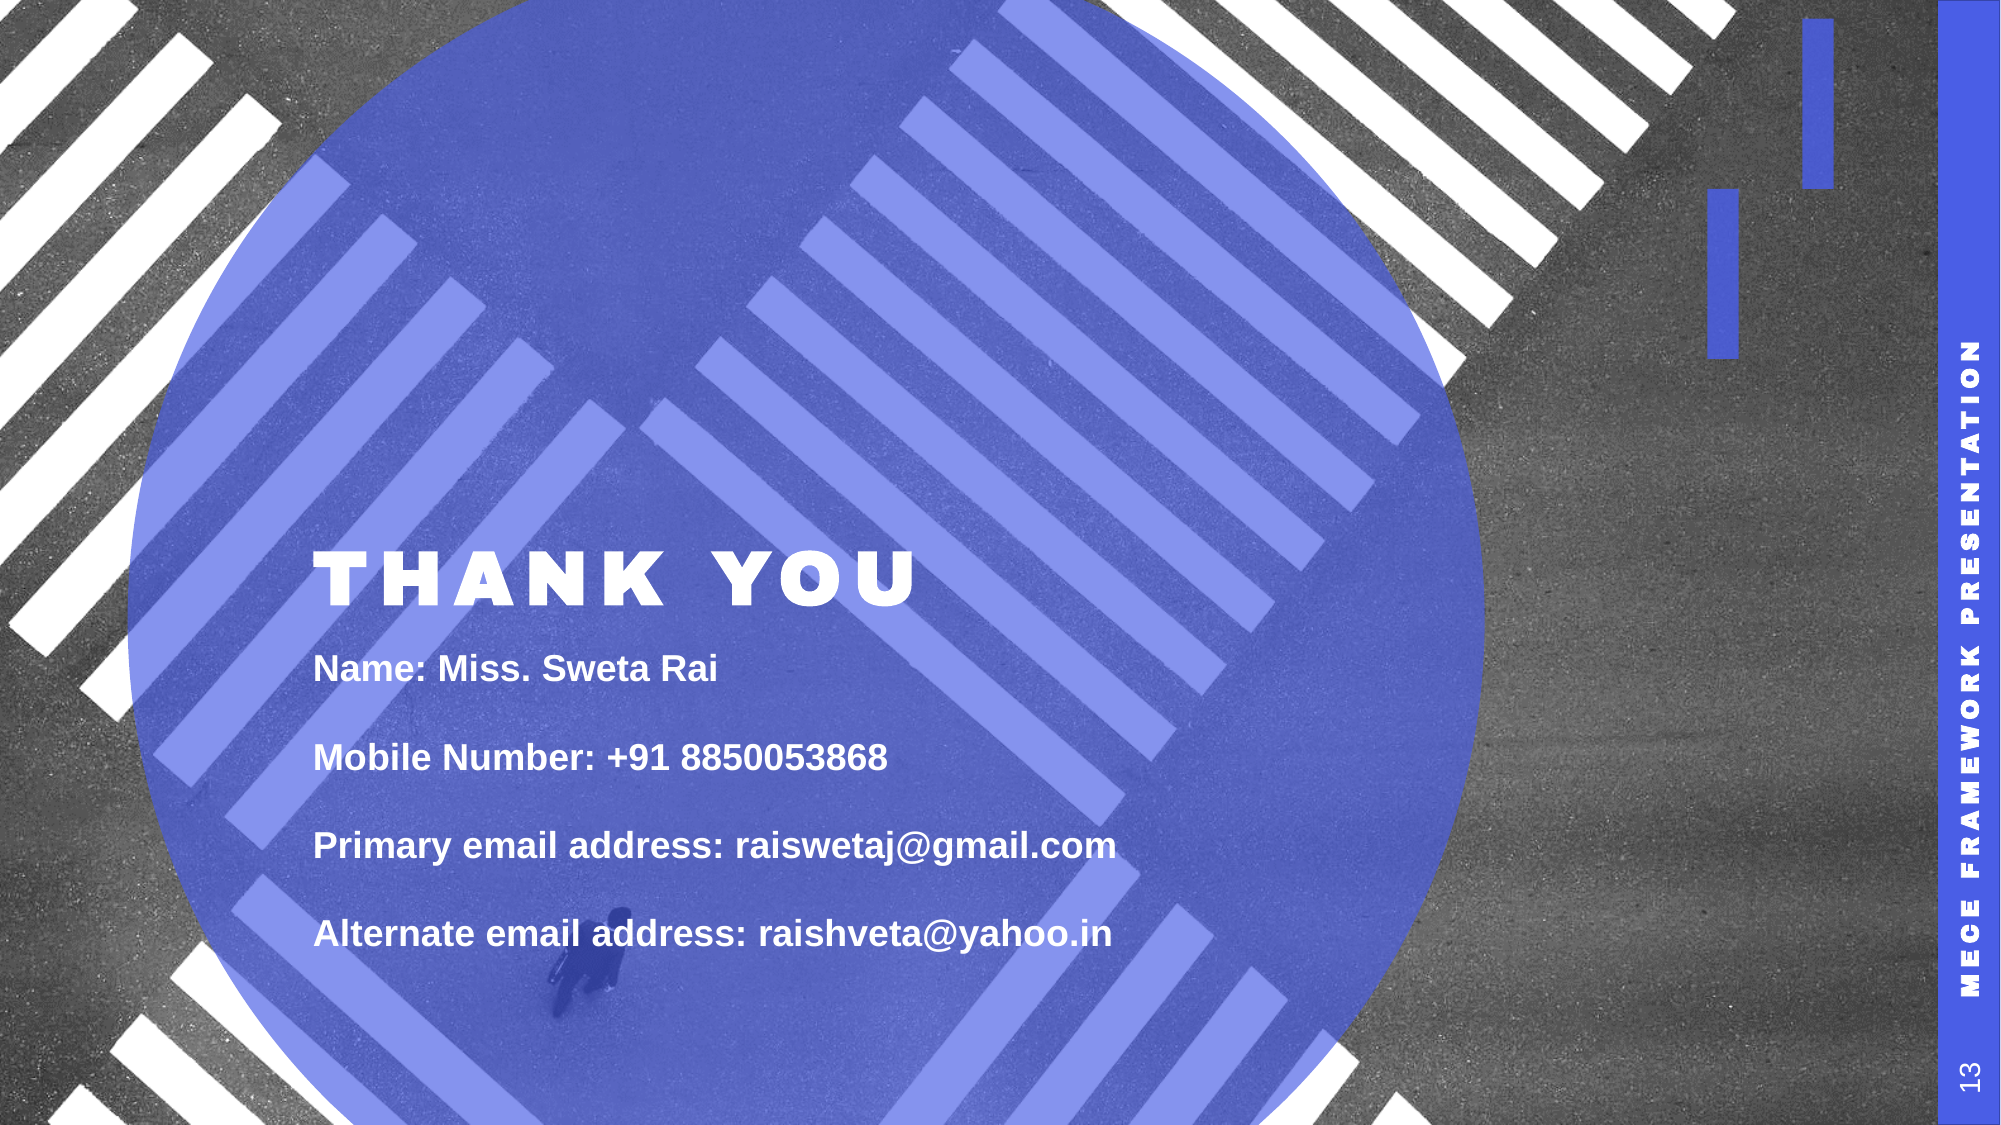

# THANK YOU
MECE Framework Presentation
Name: Miss. Sweta Rai
Mobile Number: +91 8850053868
Primary email address: raiswetaj@gmail.com
Alternate email address: raishveta@yahoo.in
13